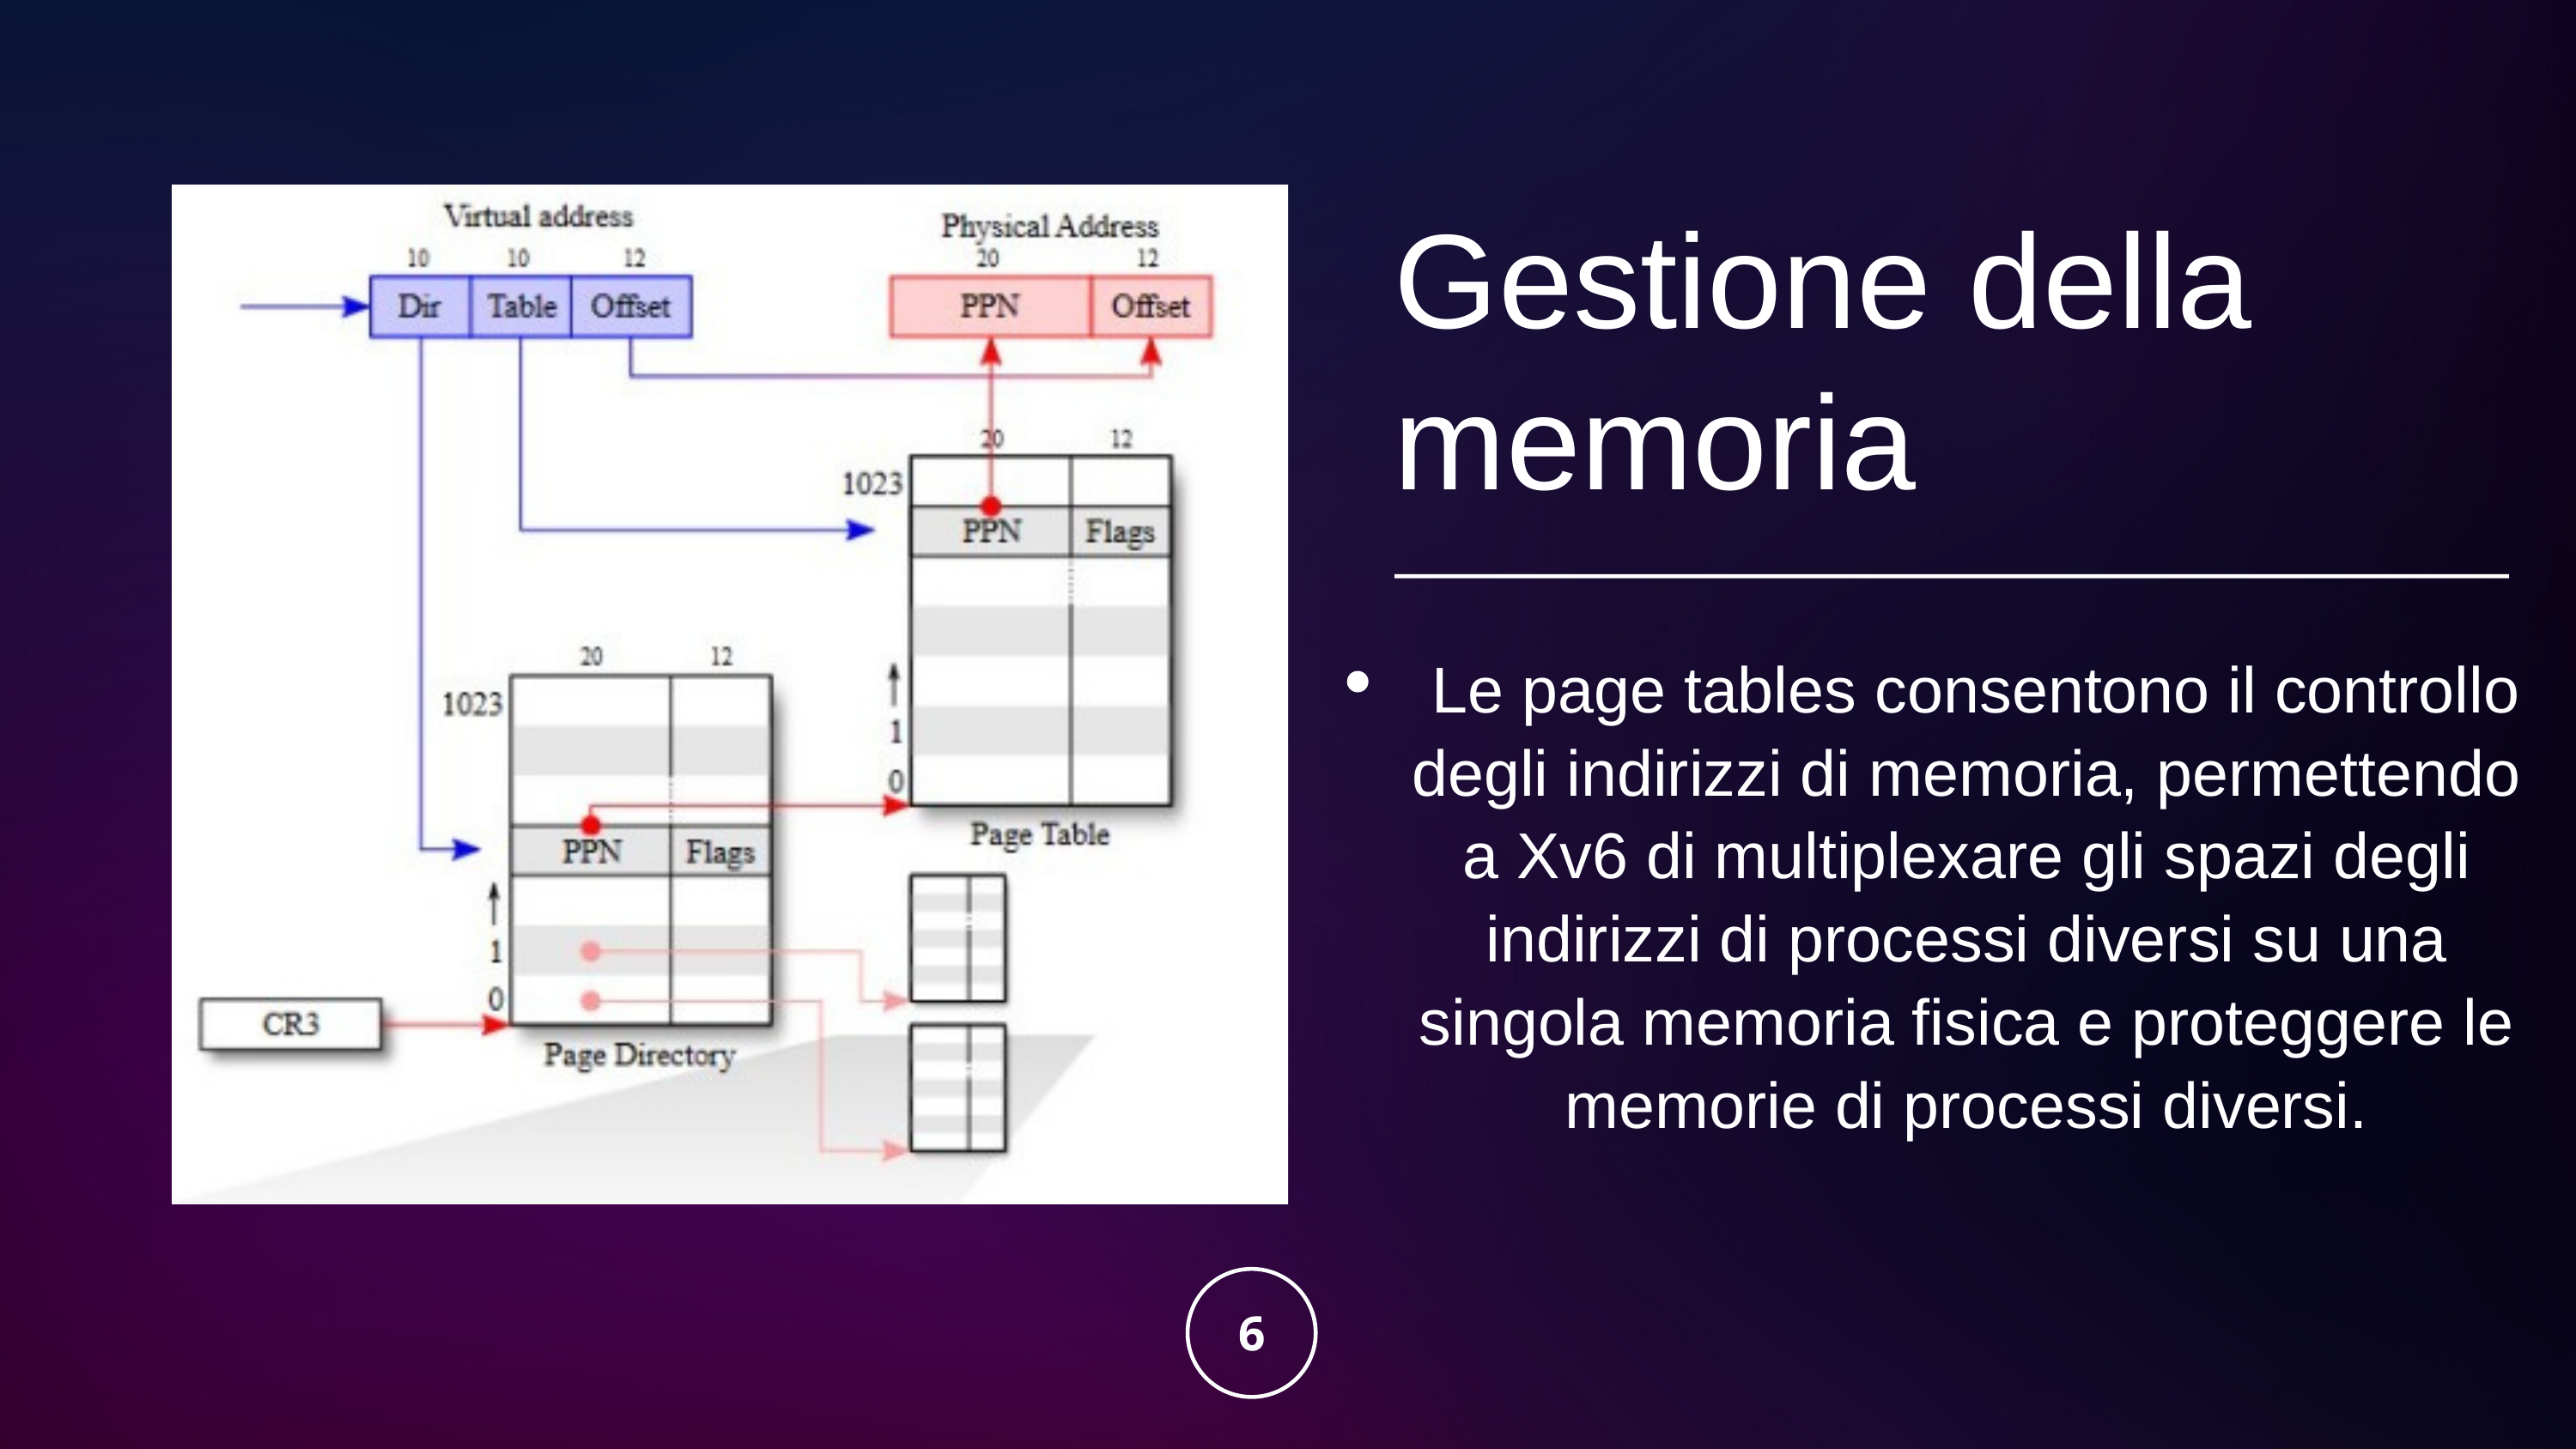

Gestione della memoria

 Le page tables consentono il controllo degli indirizzi di memoria, permettendo a Xv6 di multiplexare gli spazi degli indirizzi di processi diversi su una singola memoria fisica e proteggere le memorie di processi diversi.